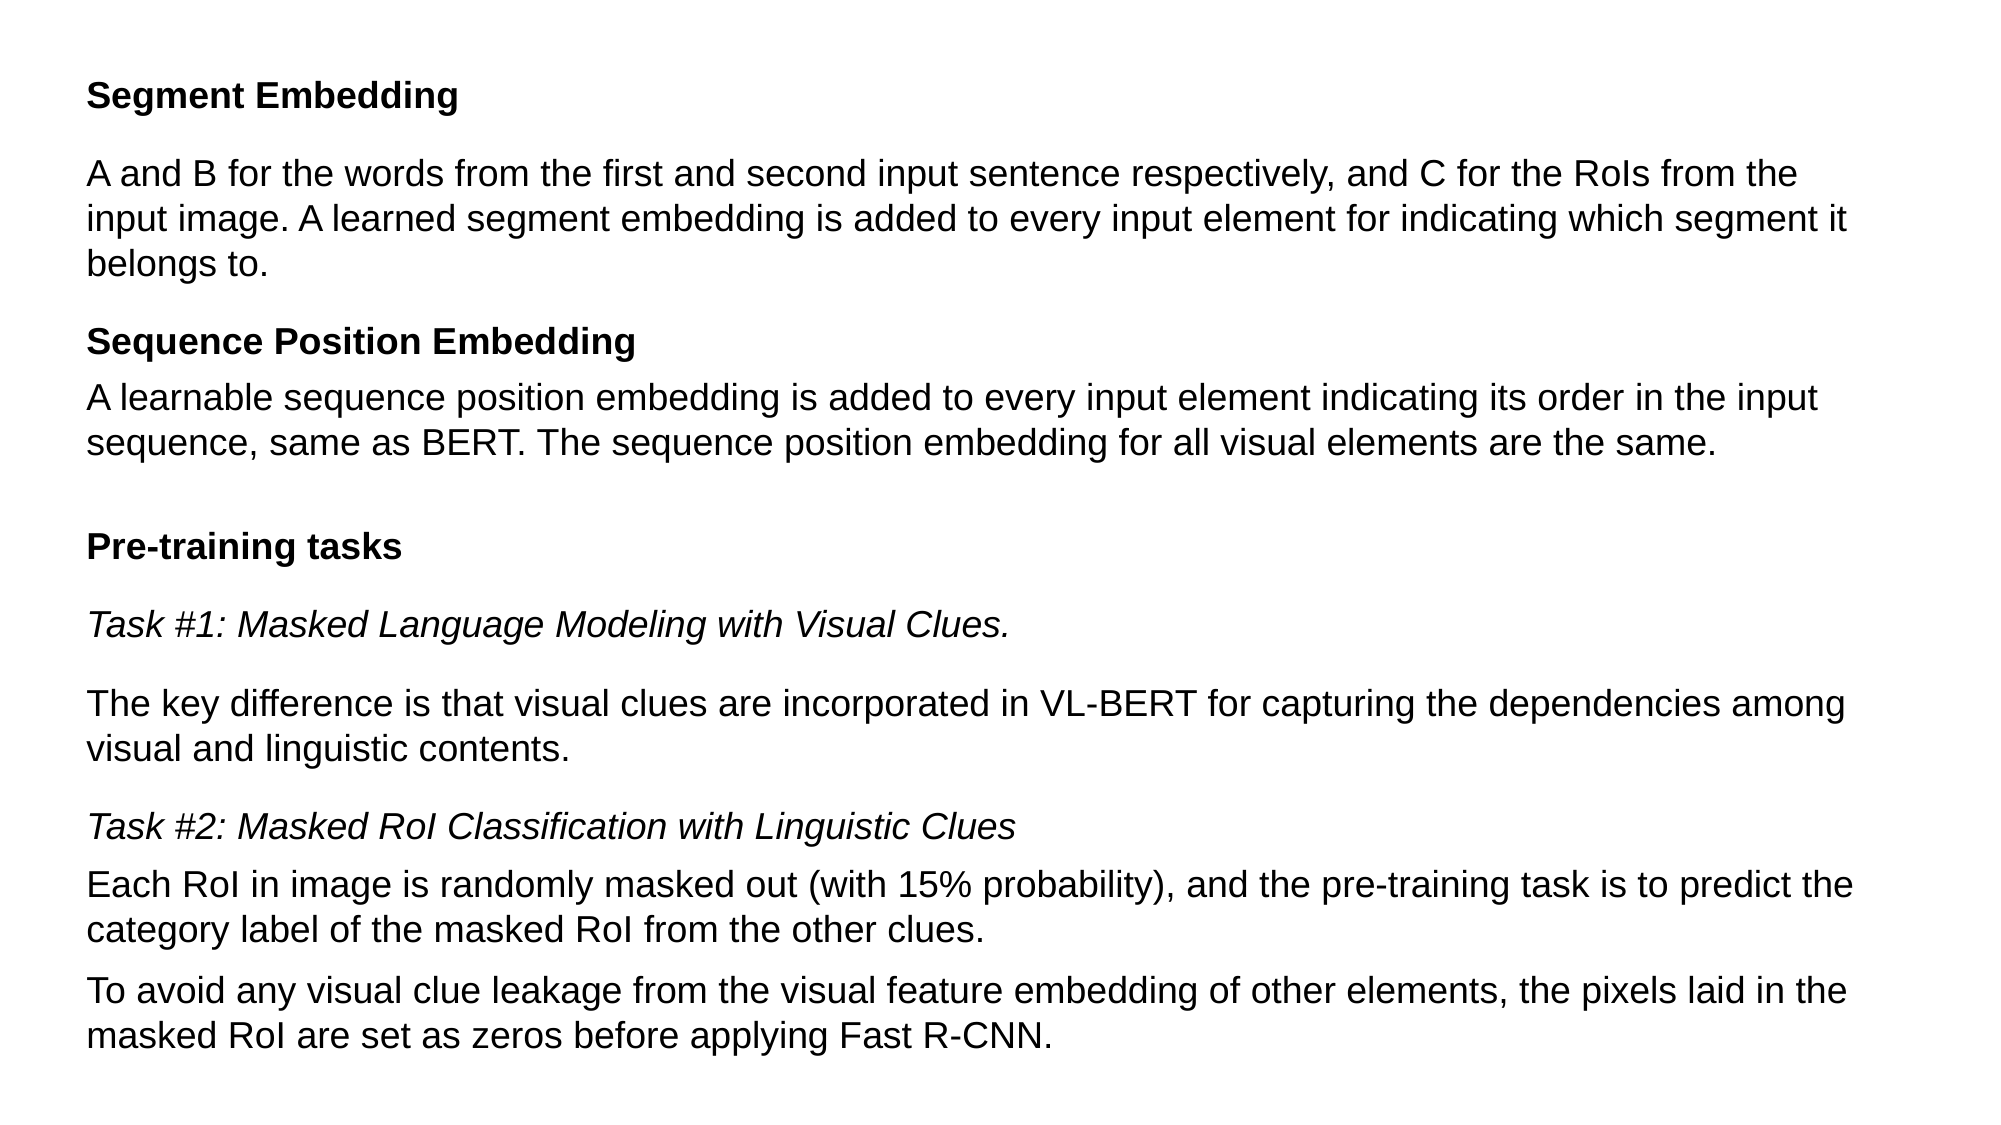

Segment Embedding
A and B for the words from the first and second input sentence respectively, and C for the RoIs from the input image. A learned segment embedding is added to every input element for indicating which segment it belongs to.
Sequence Position Embedding
A learnable sequence position embedding is added to every input element indicating its order in the input sequence, same as BERT. The sequence position embedding for all visual elements are the same.
Pre-training tasks
Task #1: Masked Language Modeling with Visual Clues.
The key difference is that visual clues are incorporated in VL-BERT for capturing the dependencies among visual and linguistic contents.
Task #2: Masked RoI Classification with Linguistic Clues
Each RoI in image is randomly masked out (with 15% probability), and the pre-training task is to predict the category label of the masked RoI from the other clues.
To avoid any visual clue leakage from the visual feature embedding of other elements, the pixels laid in the masked RoI are set as zeros before applying Fast R-CNN.